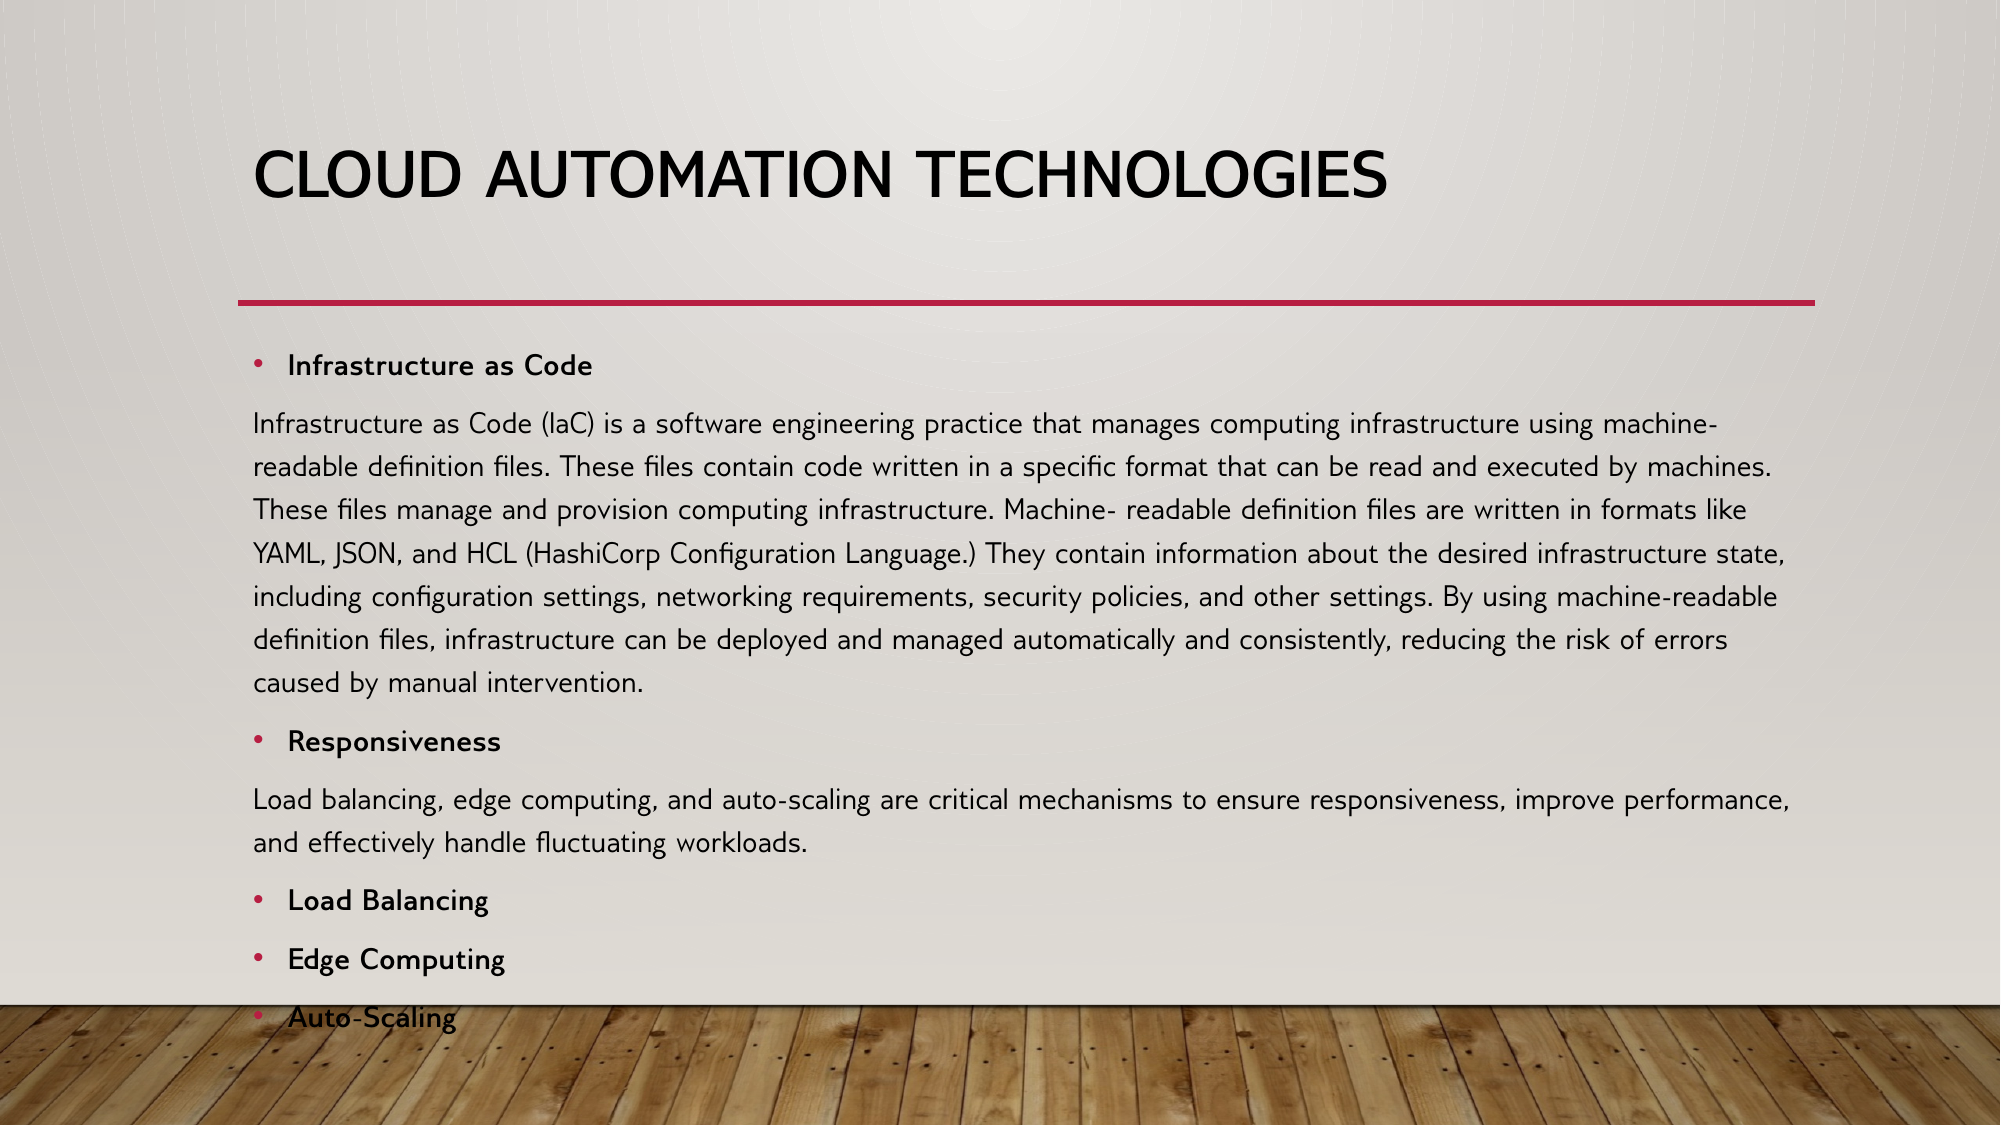

# Cloud Automation Technologies
Infrastructure as Code
Infrastructure as Code (IaC) is a software engineering practice that manages computing infrastructure using machine-readable definition files. These files contain code written in a specific format that can be read and executed by machines. These files manage and provision computing infrastructure. Machine- readable definition files are written in formats like YAML, JSON, and HCL (HashiCorp Configuration Language.) They contain information about the desired infrastructure state, including configuration settings, networking requirements, security policies, and other settings. By using machine-readable definition files, infrastructure can be deployed and managed automatically and consistently, reducing the risk of errors caused by manual intervention.
Responsiveness
Load balancing, edge computing, and auto-scaling are critical mechanisms to ensure responsiveness, improve performance, and effectively handle fluctuating workloads.
Load Balancing
Edge Computing
Auto-Scaling